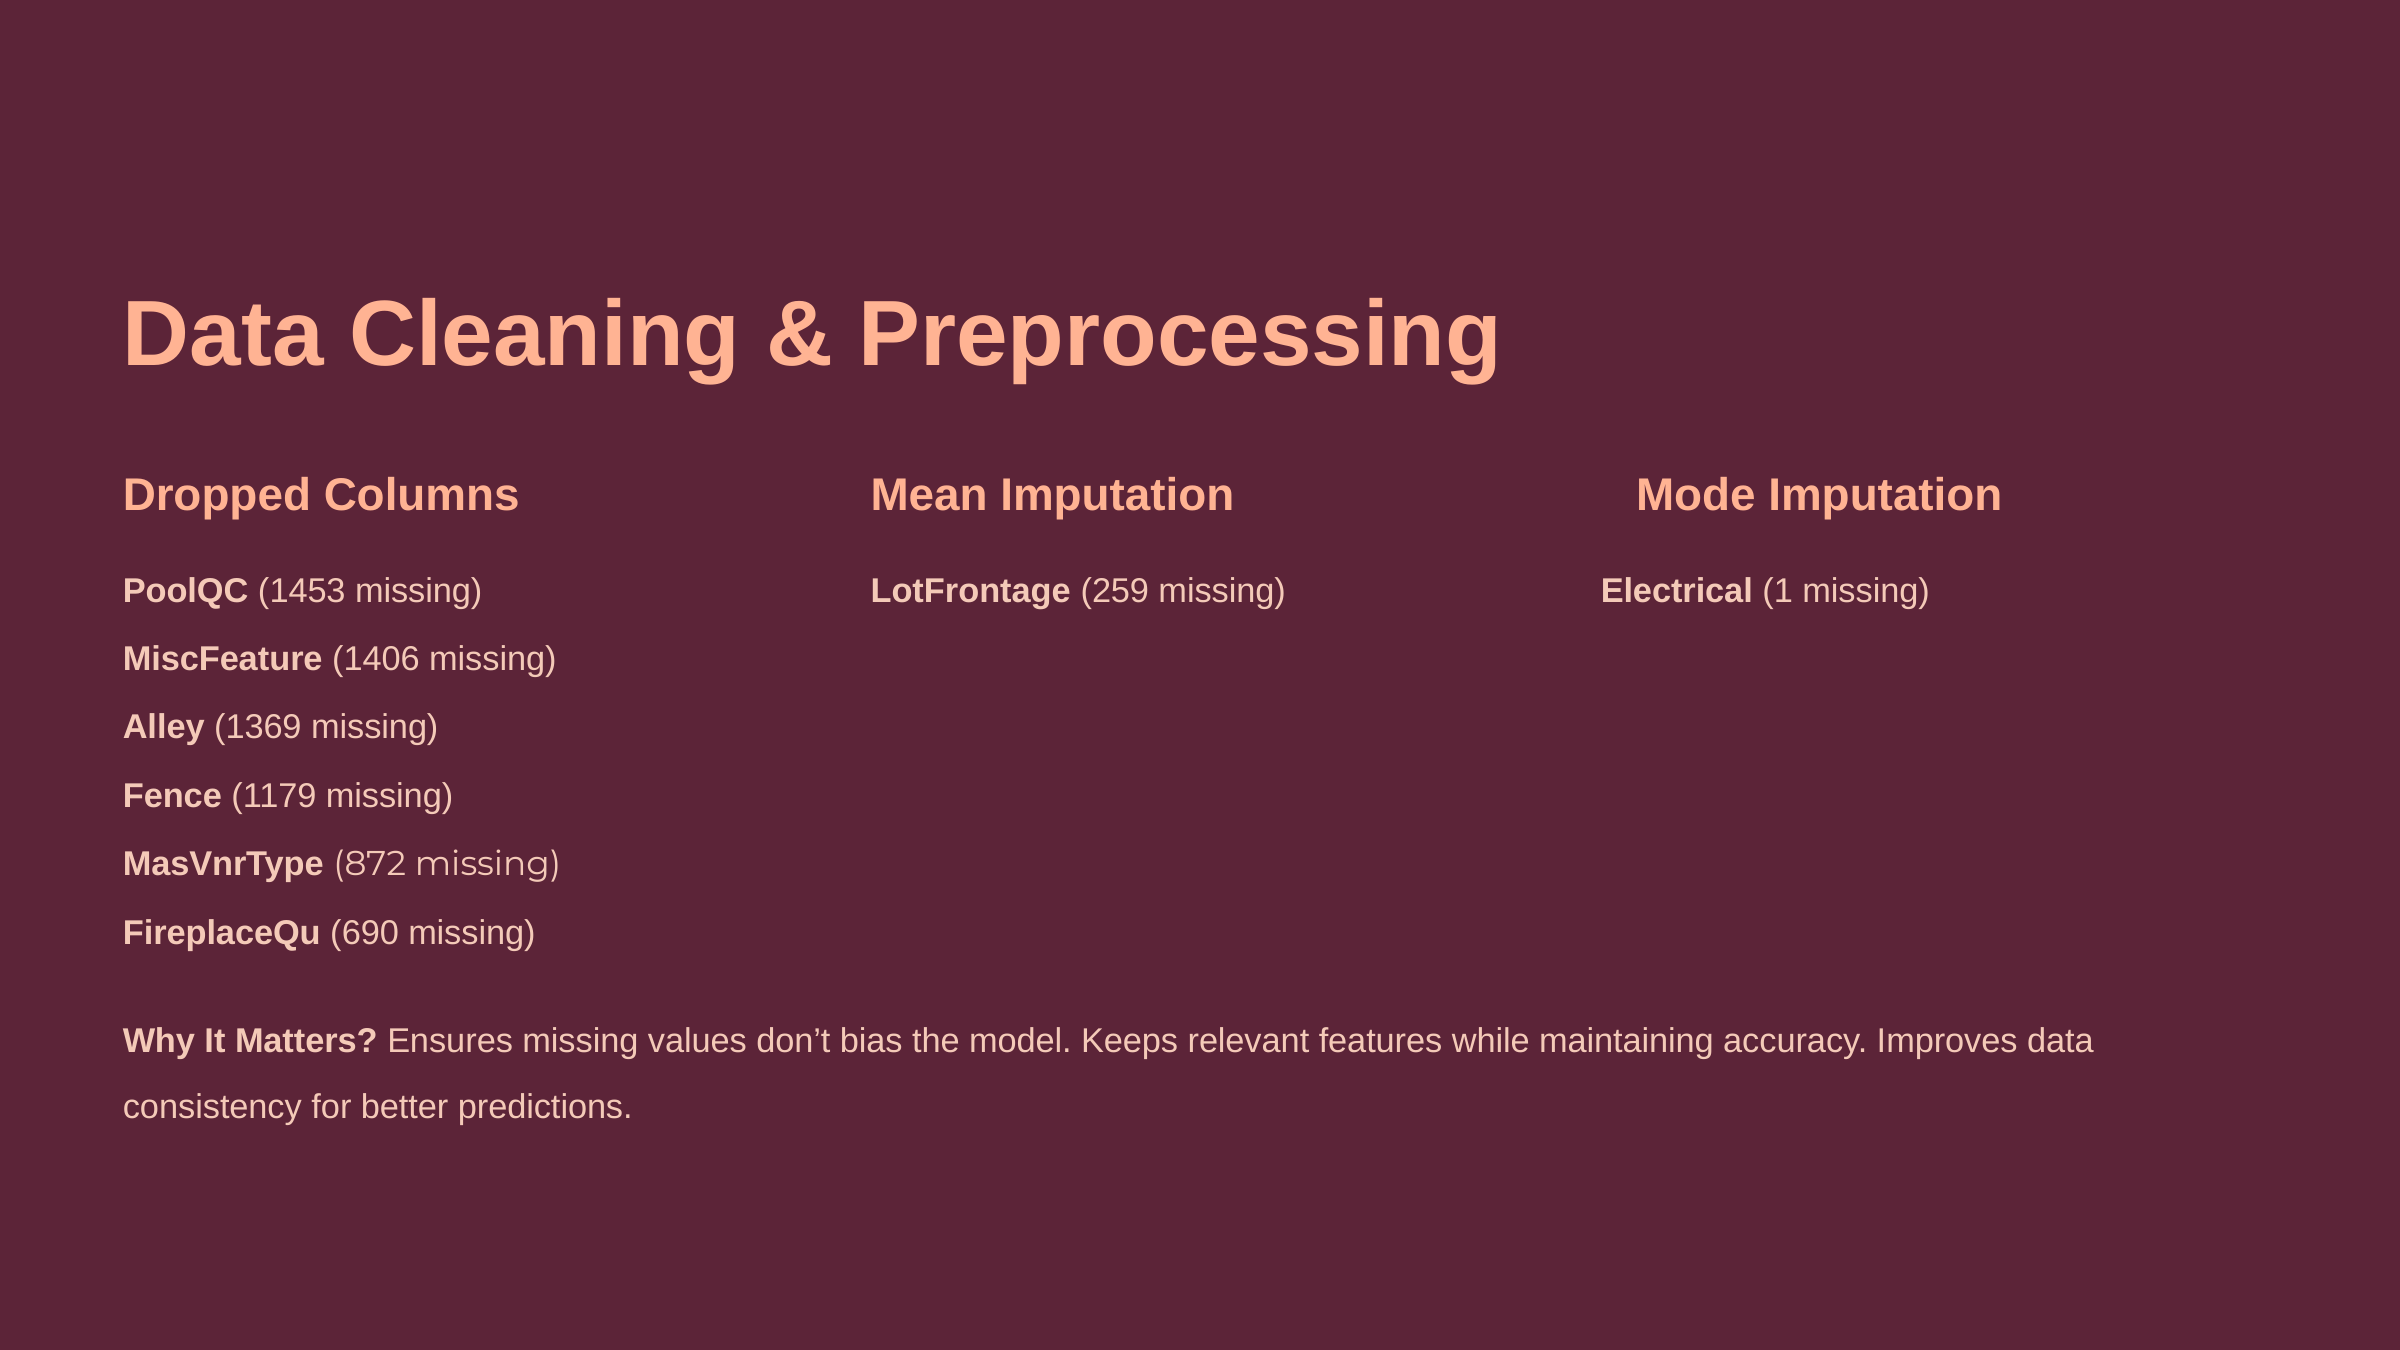

Data Cleaning & Preprocessing
Dropped Columns
Mean Imputation
Mode Imputation
PoolQC (1453 missing)
LotFrontage (259 missing)
Electrical (1 missing)
MiscFeature (1406 missing)
Alley (1369 missing)
Fence (1179 missing)
MasVnrType (872 missing)
FireplaceQu (690 missing)
Why It Matters? Ensures missing values don’t bias the model. Keeps relevant features while maintaining accuracy. Improves data consistency for better predictions.